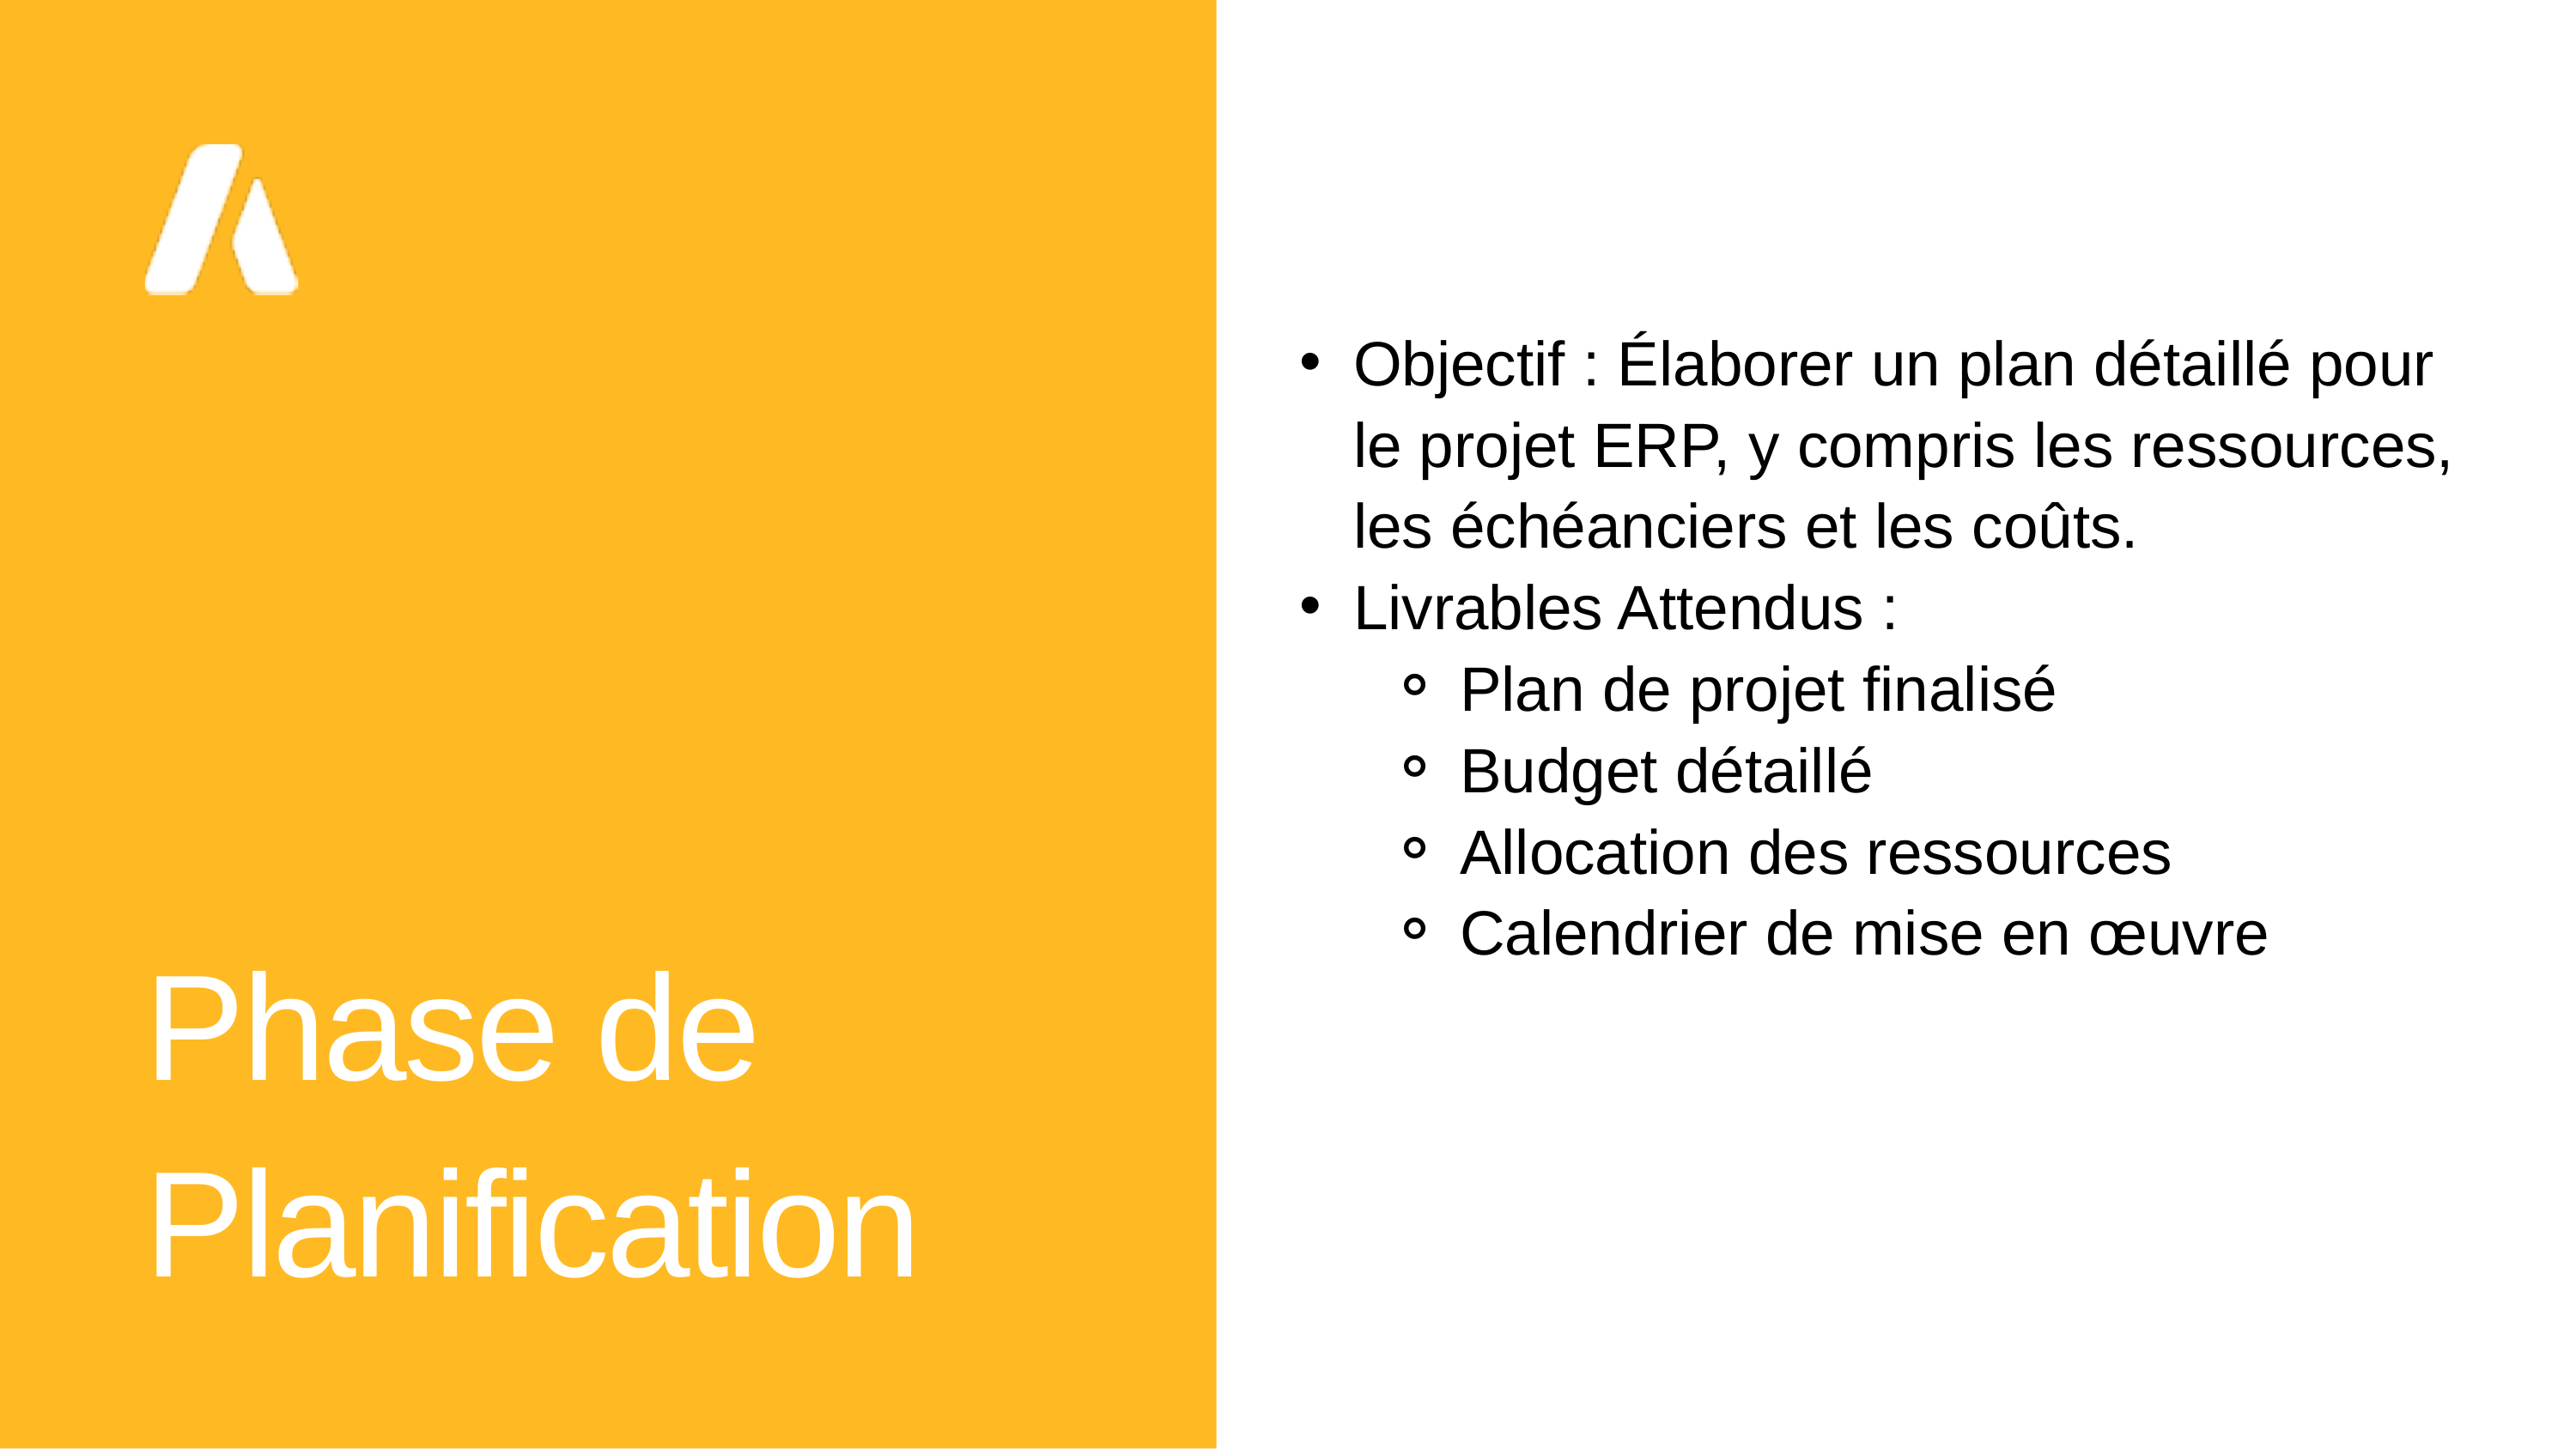

Objectif : Élaborer un plan détaillé pour le projet ERP, y compris les ressources, les échéanciers et les coûts.
Livrables Attendus :
Plan de projet finalisé
Budget détaillé
Allocation des ressources
Calendrier de mise en œuvre

Phase de Planification